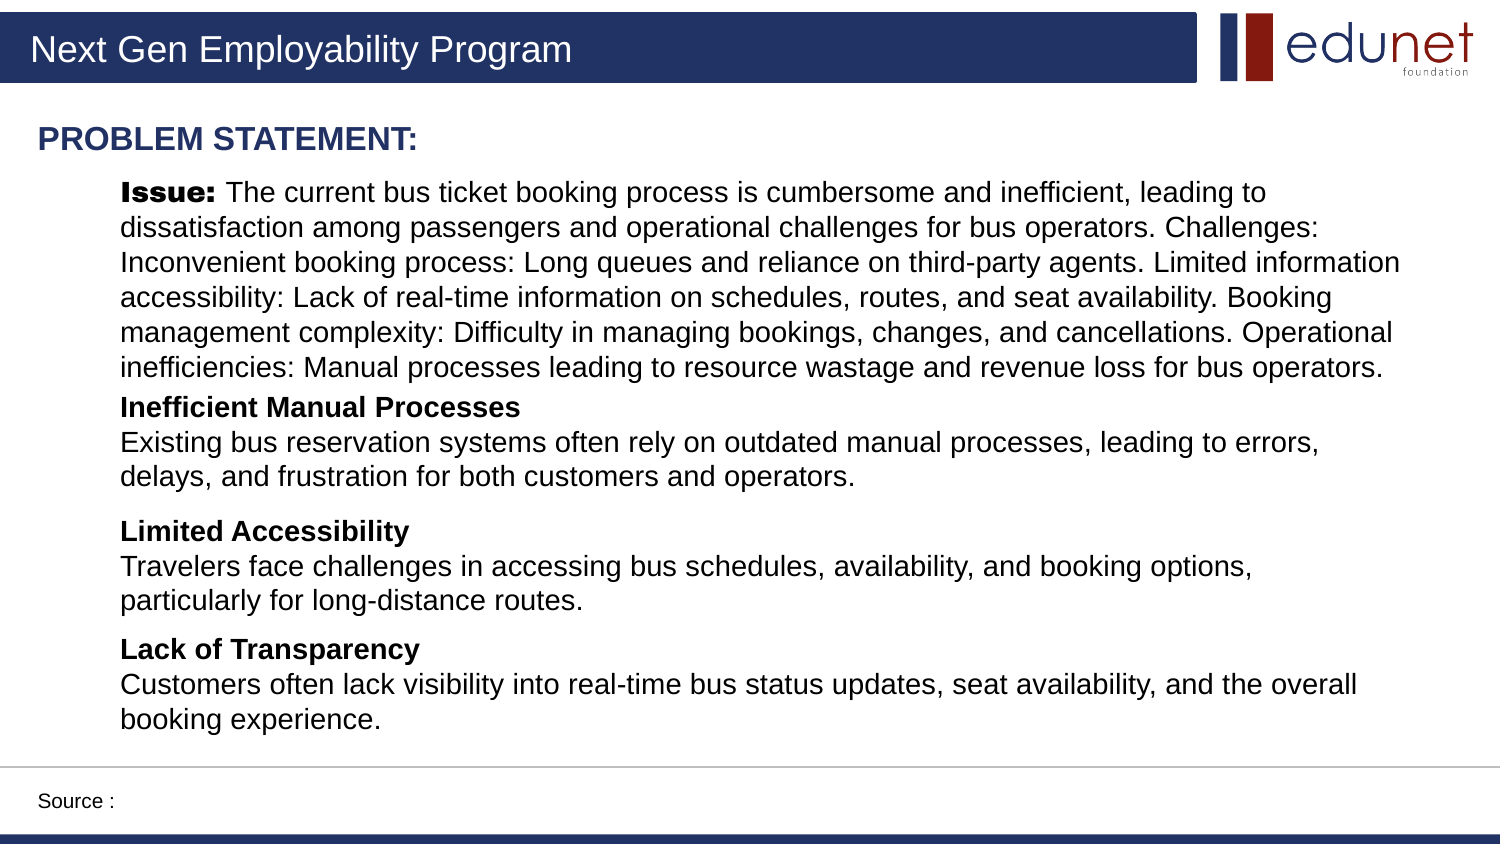

PROBLEM STATEMENT:
Issue: The current bus ticket booking process is cumbersome and inefficient, leading to dissatisfaction among passengers and operational challenges for bus operators. Challenges: Inconvenient booking process: Long queues and reliance on third-party agents. Limited information accessibility: Lack of real-time information on schedules, routes, and seat availability. Booking management complexity: Difficulty in managing bookings, changes, and cancellations. Operational inefficiencies: Manual processes leading to resource wastage and revenue loss for bus operators.
Inefficient Manual Processes
Existing bus reservation systems often rely on outdated manual processes, leading to errors, delays, and frustration for both customers and operators.
Limited Accessibility
Travelers face challenges in accessing bus schedules, availability, and booking options, particularly for long-distance routes.
Lack of Transparency
Customers often lack visibility into real-time bus status updates, seat availability, and the overall booking experience.
Source :